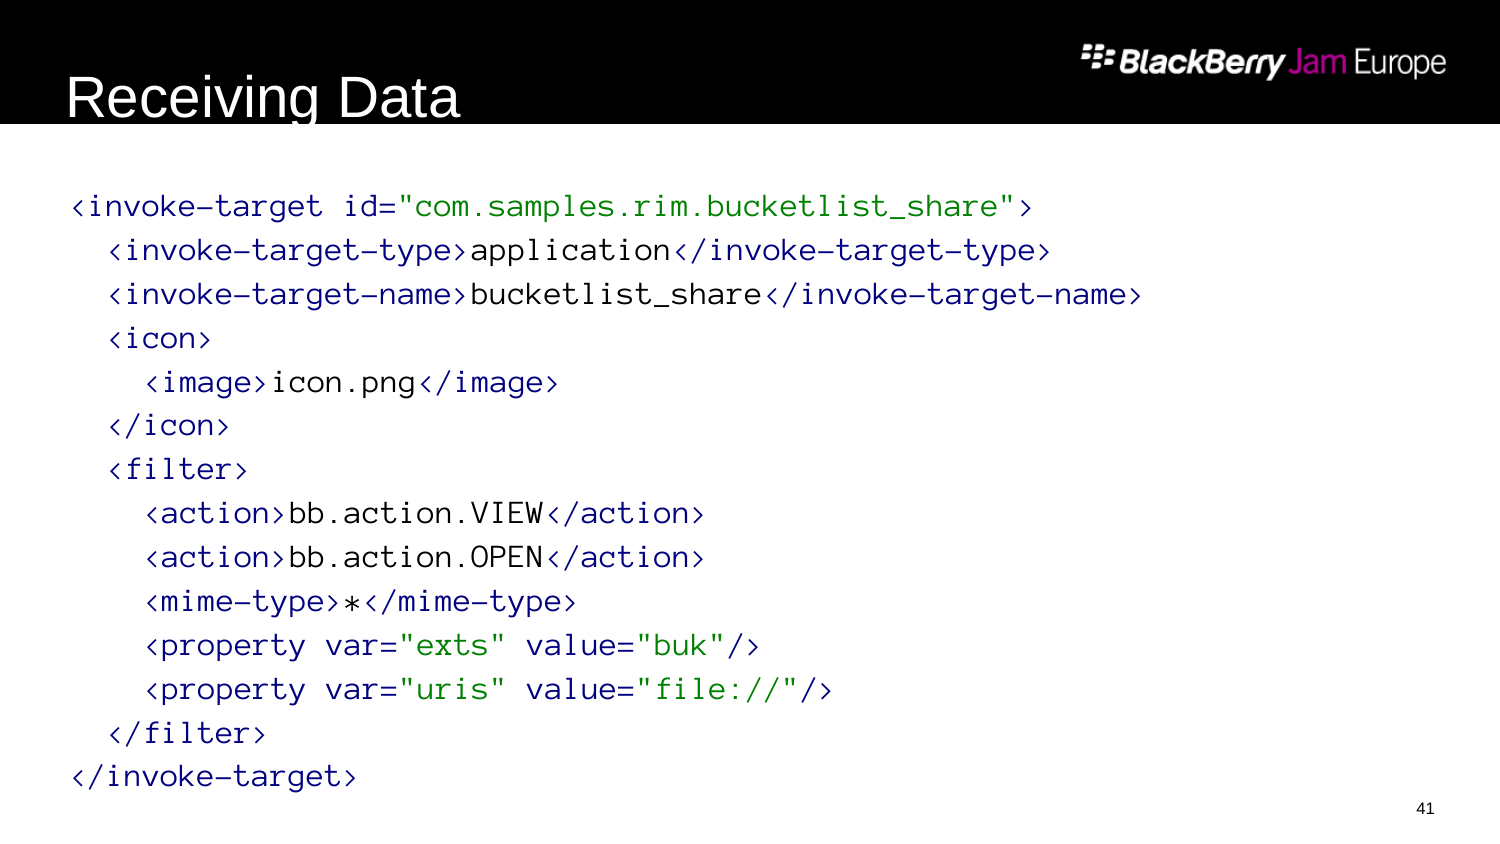

# Receiving Data
<invoke-target id="com.samples.rim.bucketlist_share">
    <invoke-target-type>application</invoke-target-type>
    <invoke-target-name>bucketlist_share</invoke-target-name>
    <icon>
        <image>icon.png</image>
    </icon>
    <filter>
        <action>bb.action.VIEW</action>
        <action>bb.action.OPEN</action>
        <mime-type>*</mime-type>
        <property var="exts" value="buk"/>
        <property var="uris" value="file://"/>
    </filter>
</invoke-target>
41